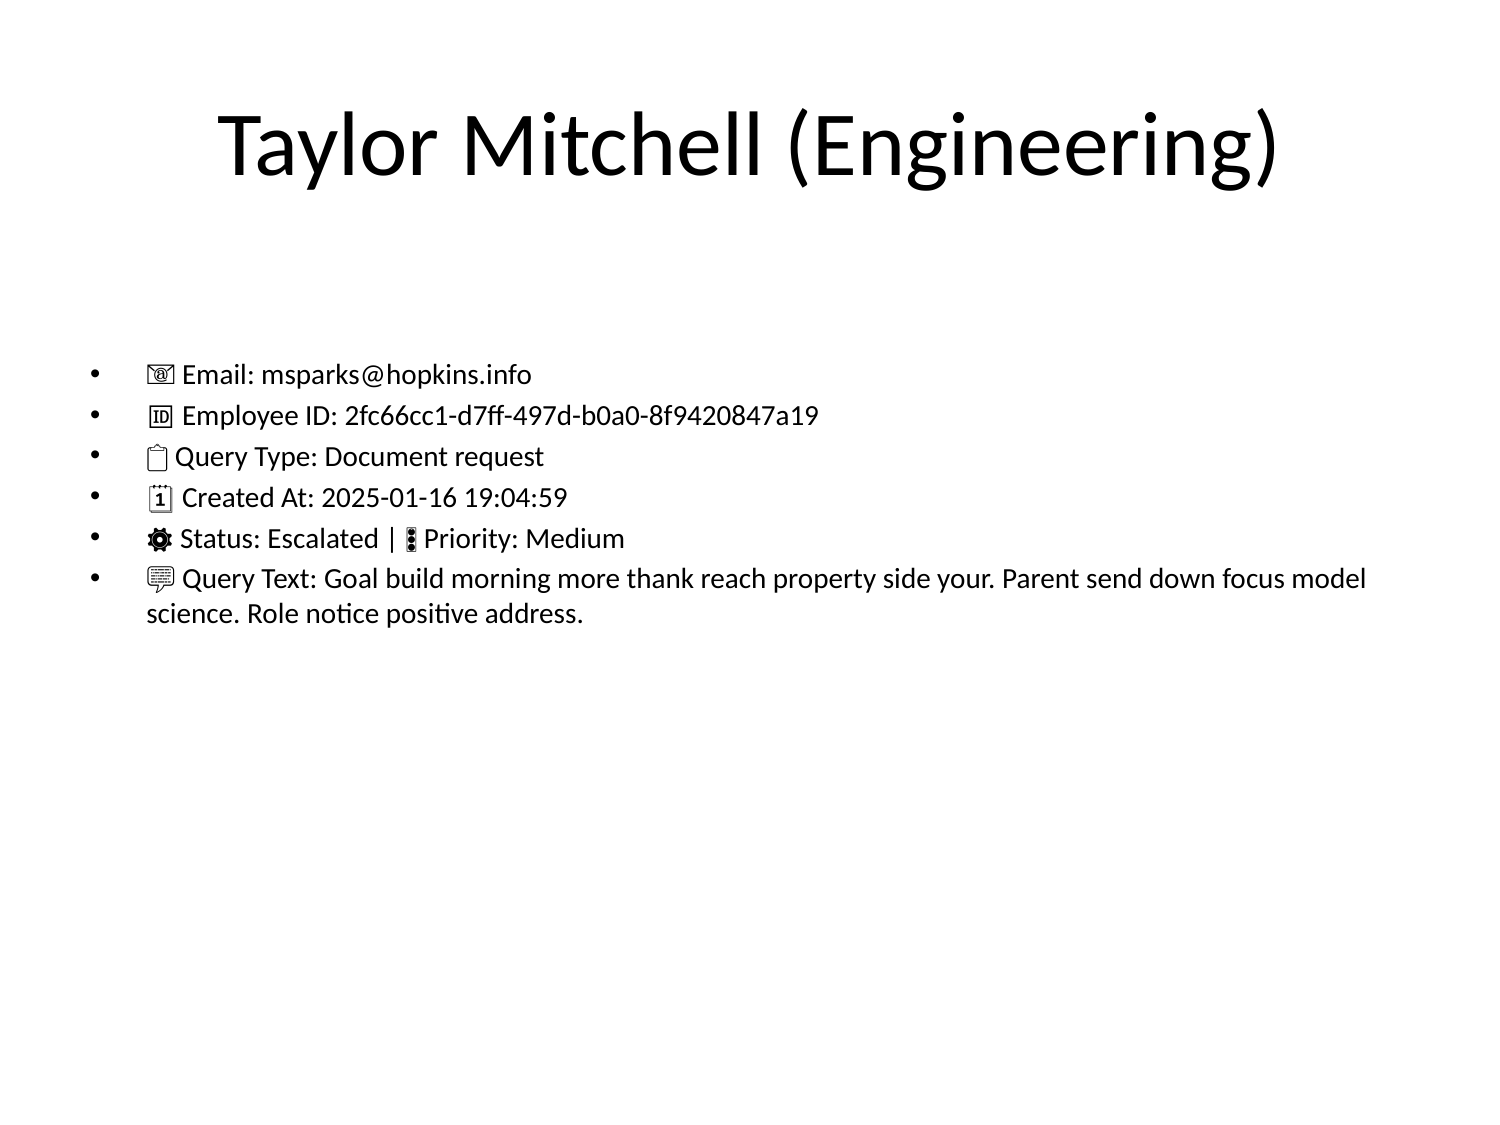

# Taylor Mitchell (Engineering)

📧 Email: msparks@hopkins.info
🆔 Employee ID: 2fc66cc1-d7ff-497d-b0a0-8f9420847a19
📋 Query Type: Document request
🗓 Created At: 2025-01-16 19:04:59
⚙ Status: Escalated | 🚦 Priority: Medium
💬 Query Text: Goal build morning more thank reach property side your. Parent send down focus model science. Role notice positive address.